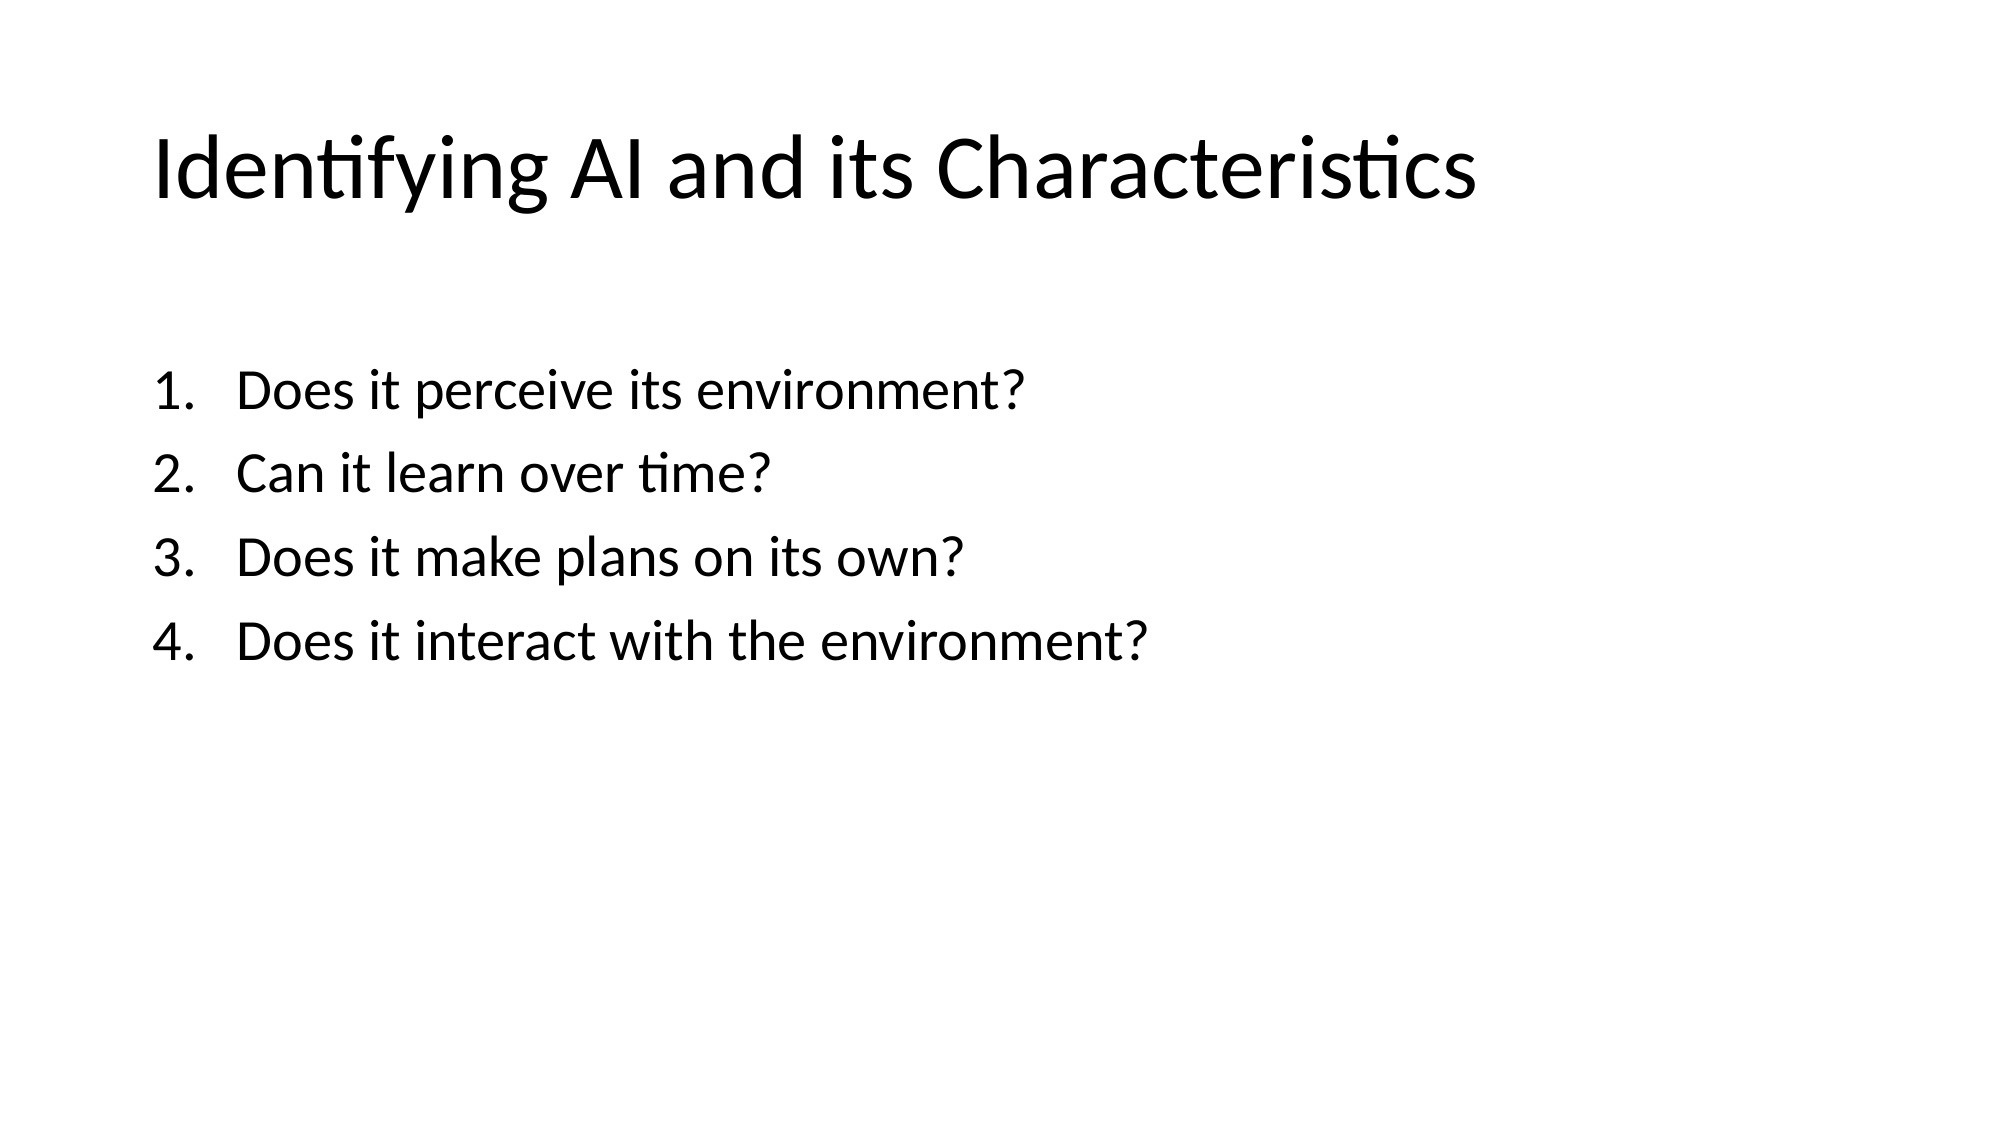

# Identifying AI and its Characteristics
Does it perceive its environment?
Can it learn over time?
Does it make plans on its own?
Does it interact with the environment?